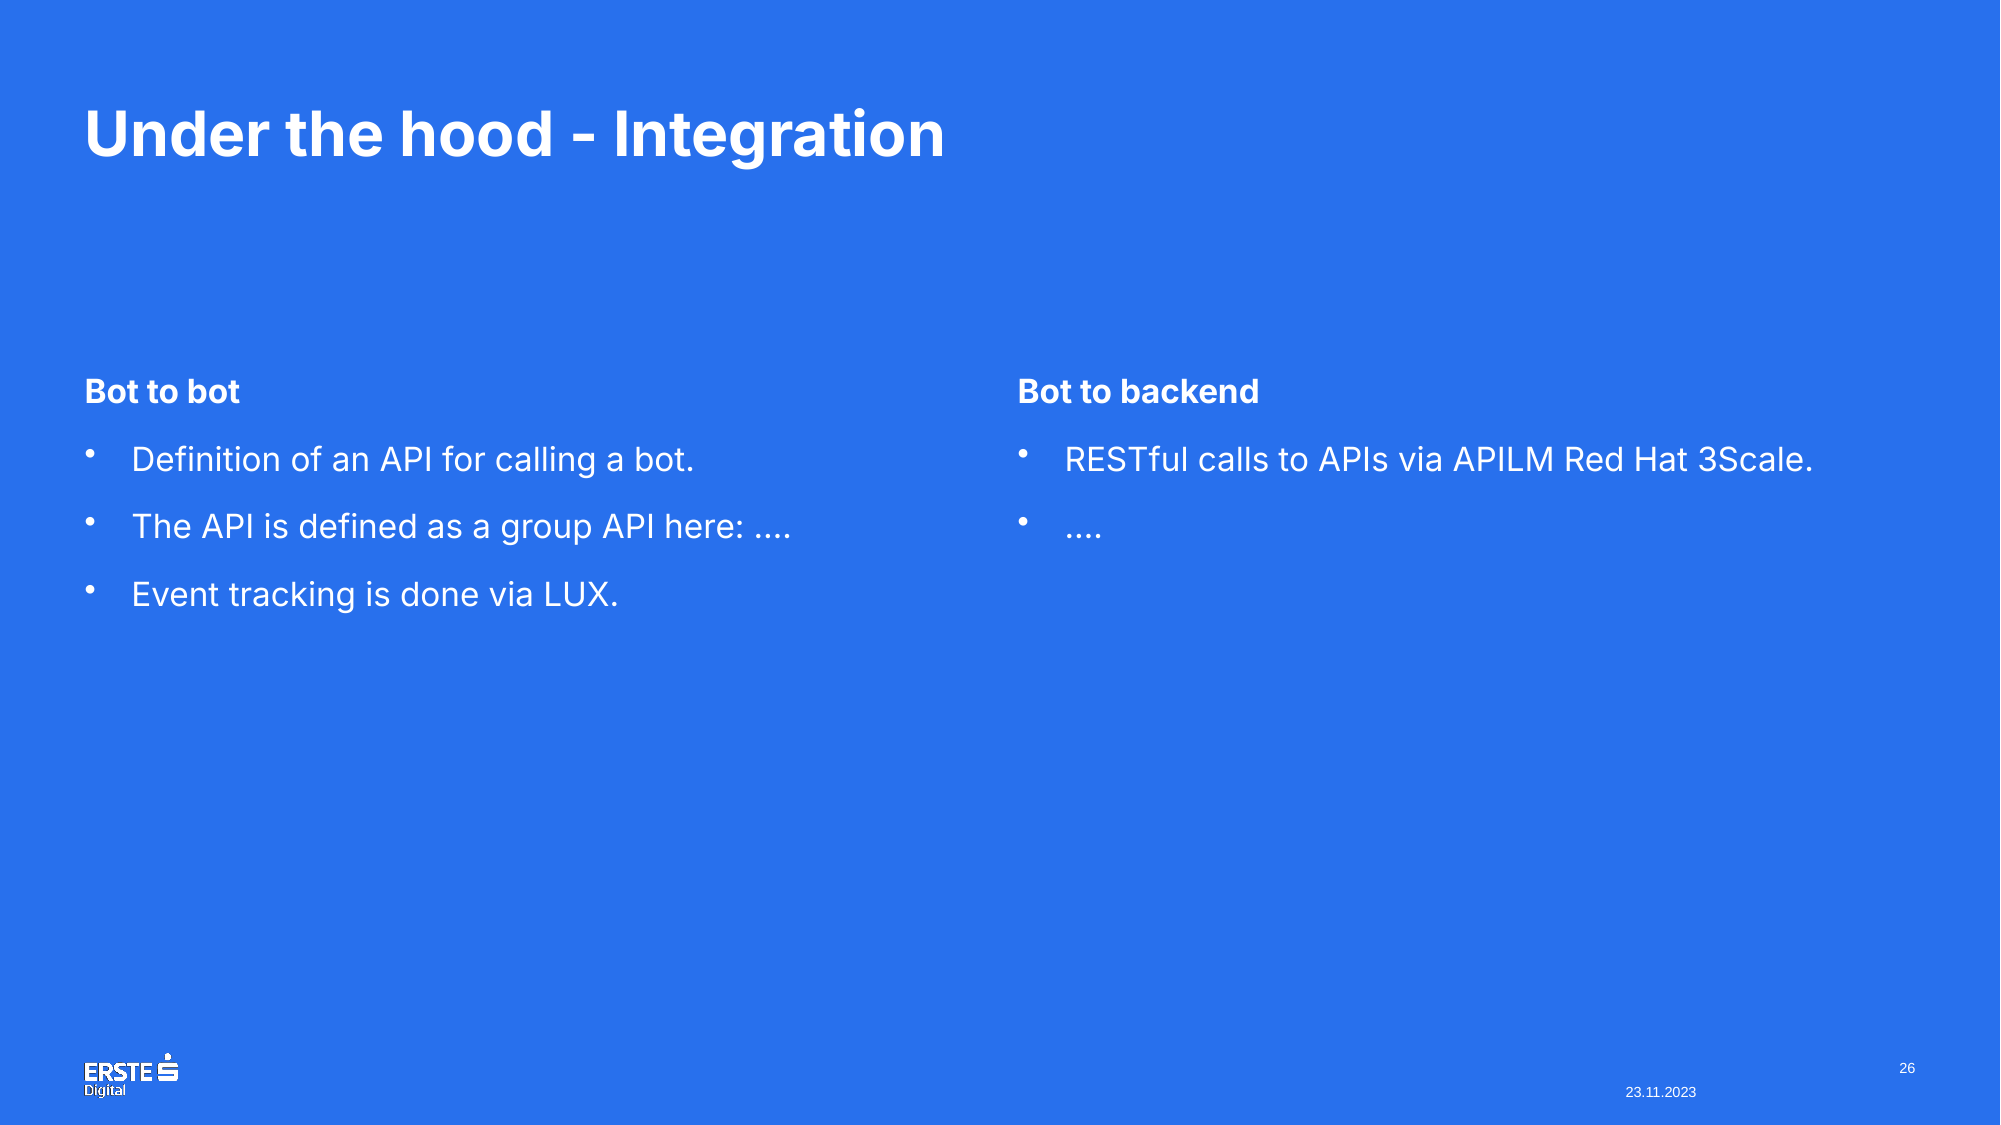

# Under the hood - Integration
Bot to bot
Definition of an API for calling a bot.
The API is defined as a group API here: ….
Event tracking is done via LUX.

Bot to backend
RESTful calls to APIs via APILM Red Hat 3Scale.
….

26

23.11.2023